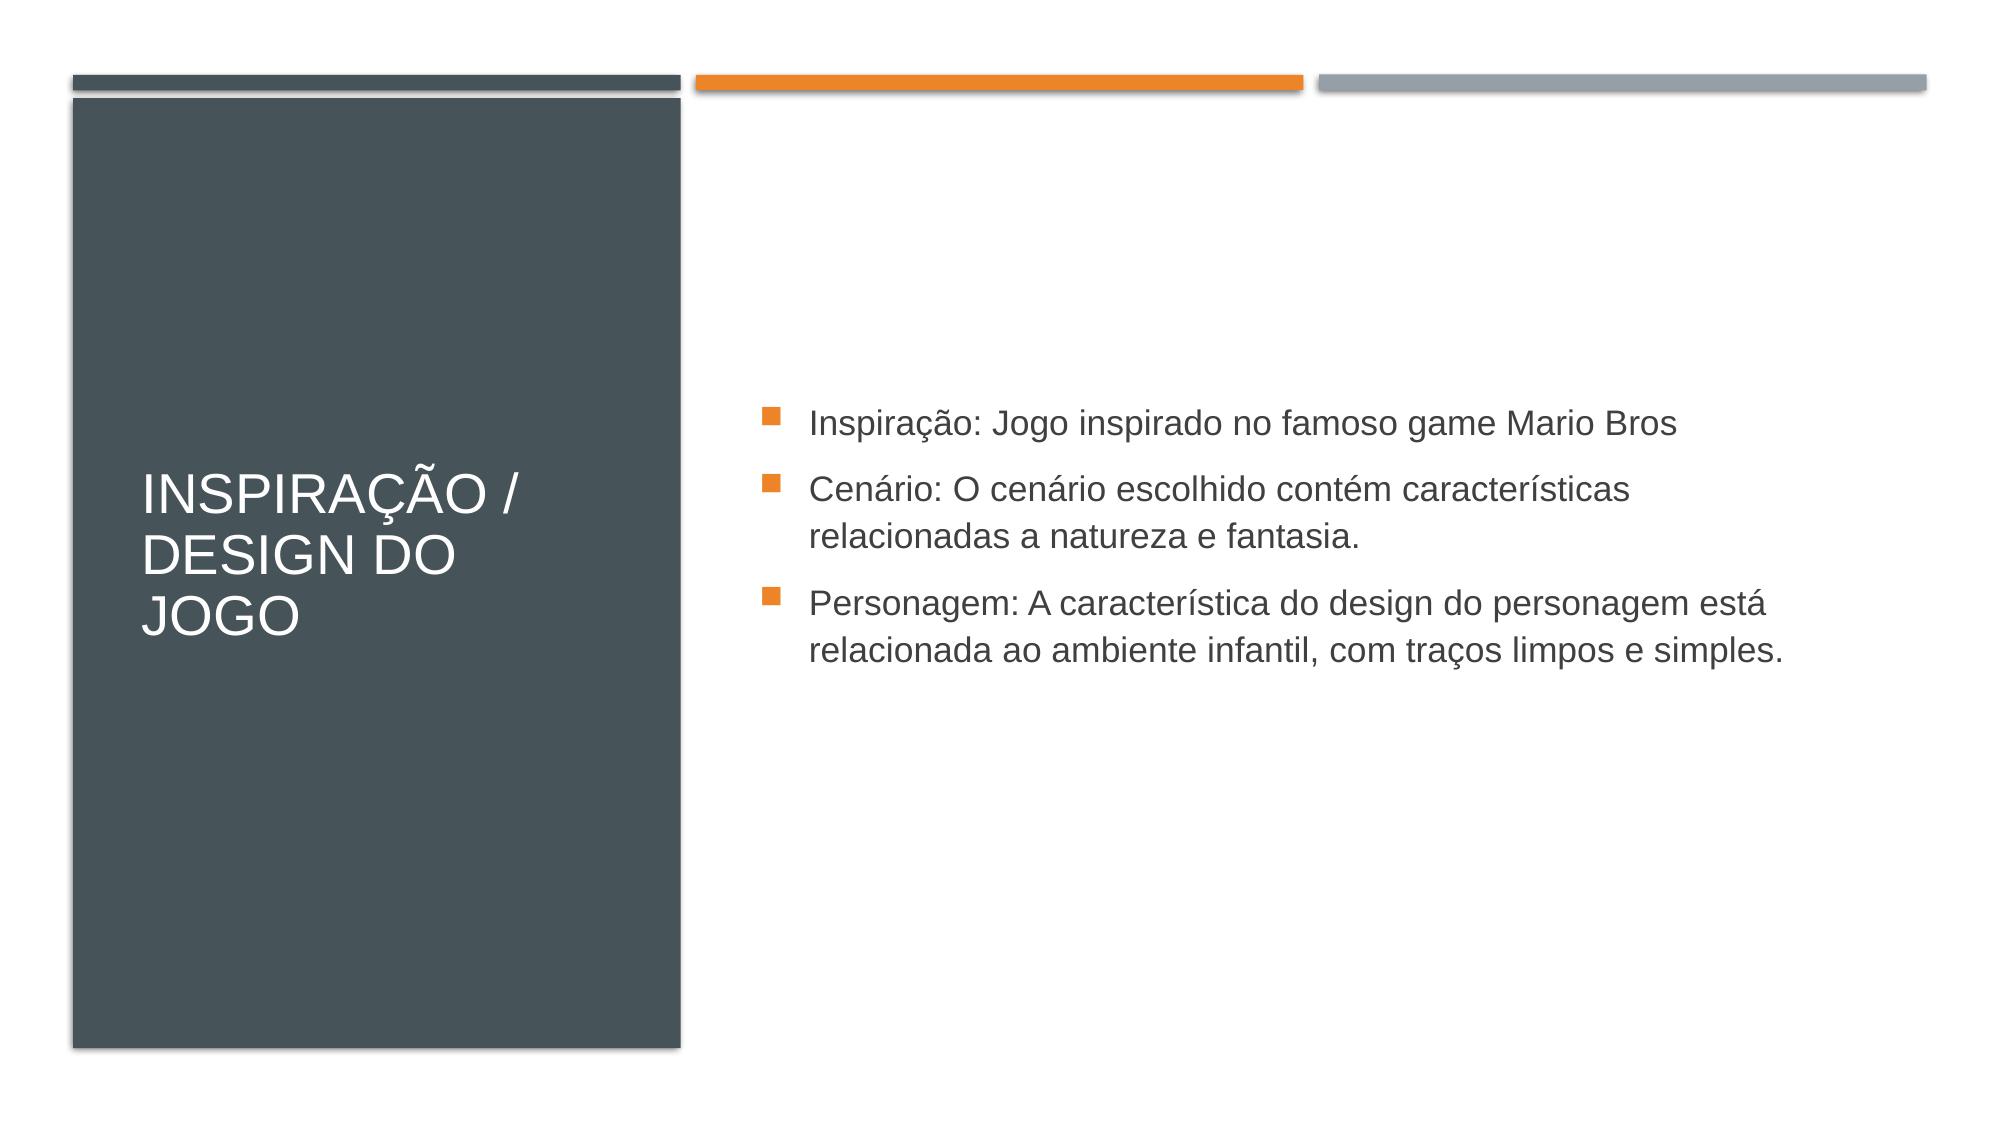

# Inspiração / design do jogo
Inspiração: Jogo inspirado no famoso game Mario Bros
Cenário: O cenário escolhido contém características relacionadas a natureza e fantasia.
Personagem: A característica do design do personagem está relacionada ao ambiente infantil, com traços limpos e simples.